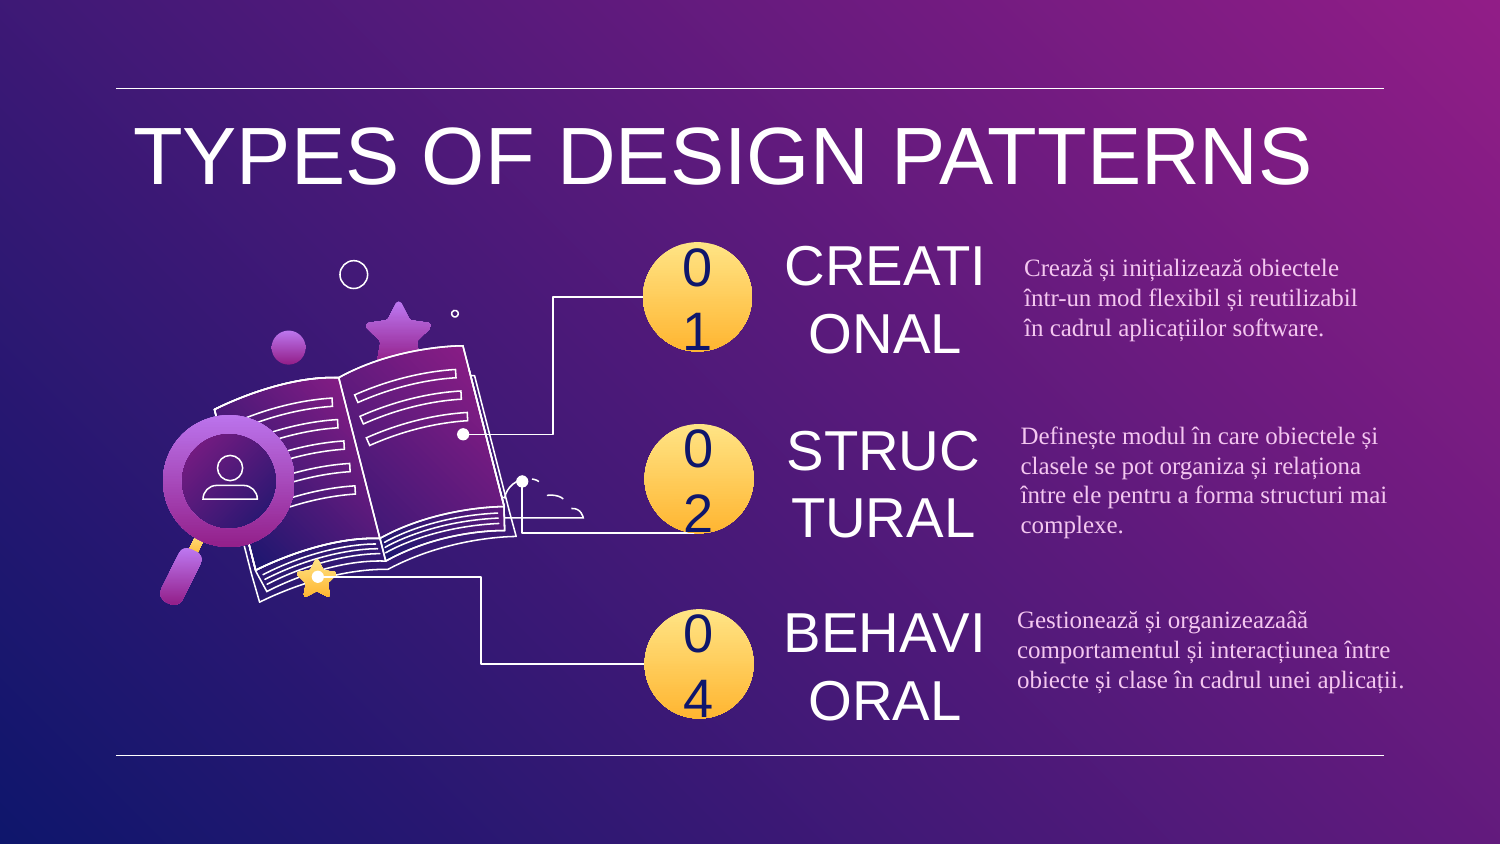

# TYPES OF DESIGN PATTERNS
01
Crează și inițializează obiectele într-un mod flexibil și reutilizabil în cadrul aplicațiilor software.
CREATIONAL

02
Definește modul în care obiectele și clasele se pot organiza și relaționa între ele pentru a forma structuri mai complexe.
STRUCTURAL
Gestionează și organizeazaâă comportamentul și interacțiunea între obiecte și clase în cadrul unei aplicații.
04

BEHAVIORAL